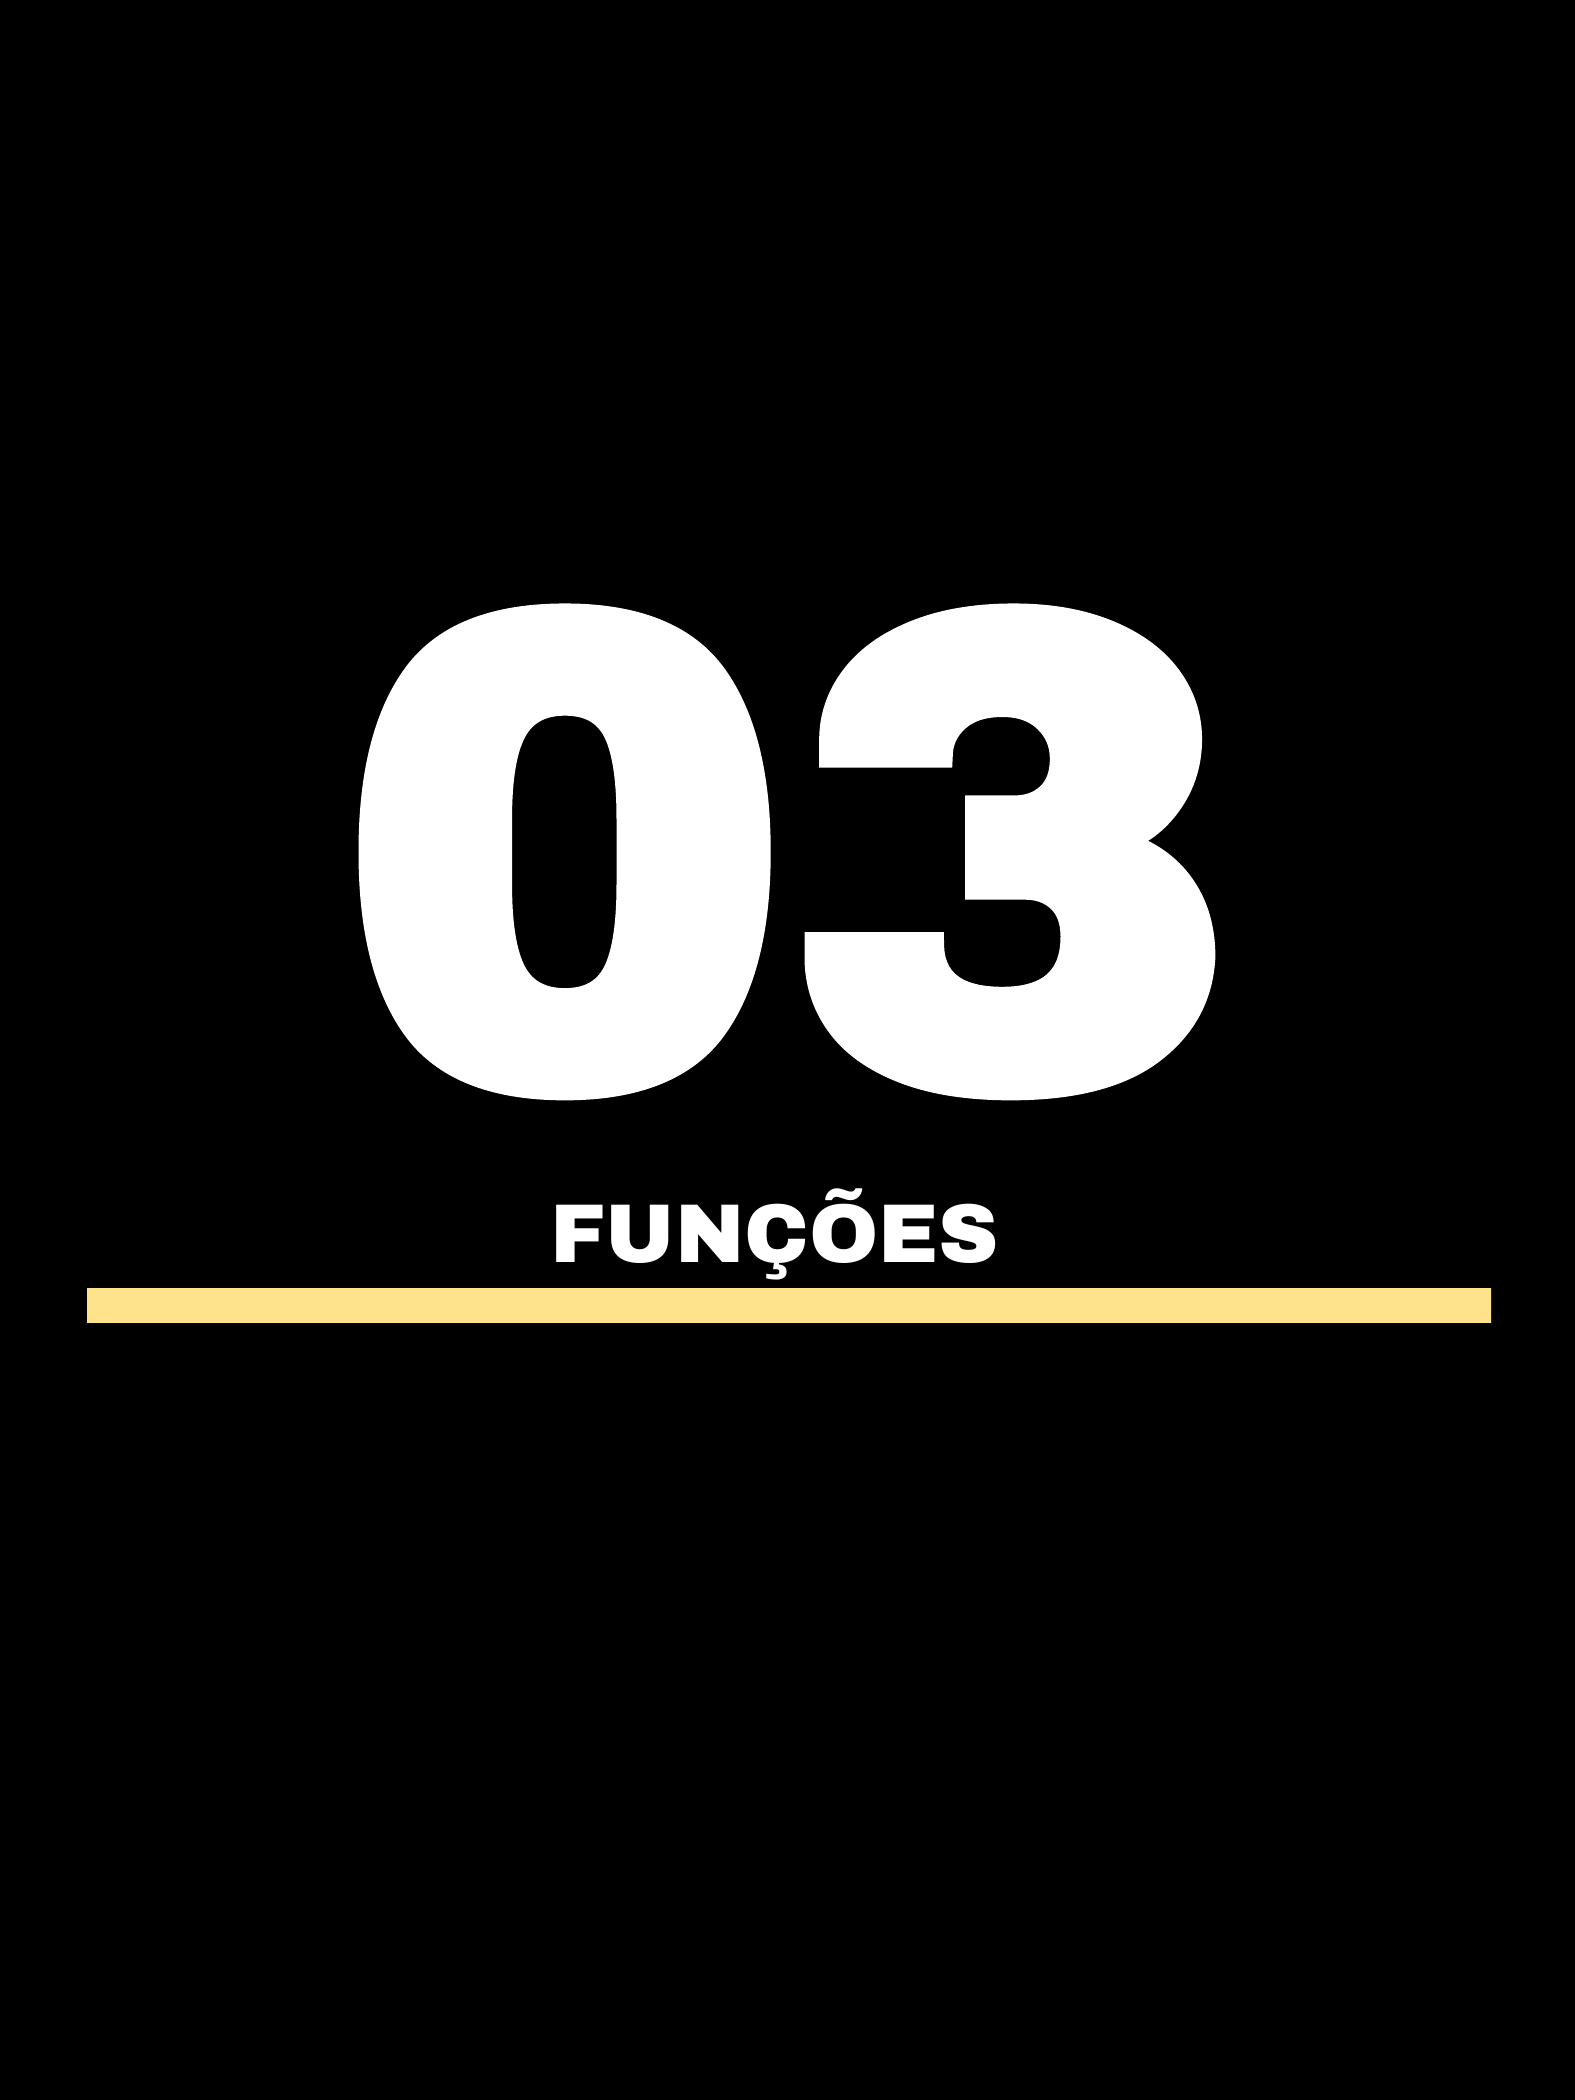

03
FUNÇÕES

DOMINE JAVASCRIPT - CARLA SILVEIRA
10